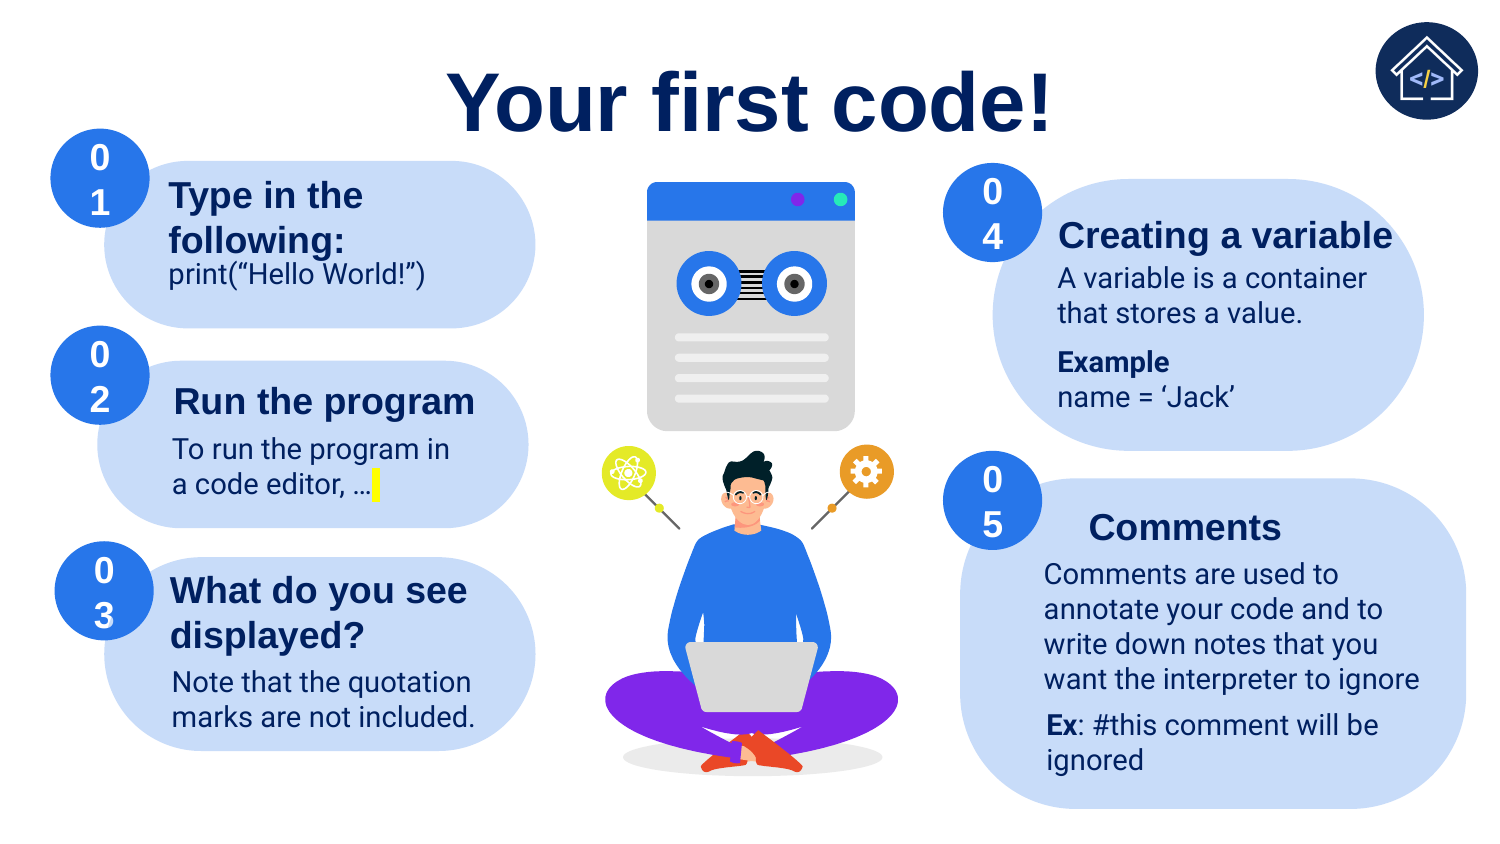

# Your first code!
01

04

Type in the following:
print(“Hello World!”)
Creating a variable
A variable is a container that stores a value.
02
Example
name = ‘Jack’

Run the program
To run the program in a code editor, …
05

Comments
Comments are used to annotate your code and to write down notes that you want the interpreter to ignore
03

What do you see displayed?
Note that the quotation marks are not included.
Ex: #this comment will be ignored